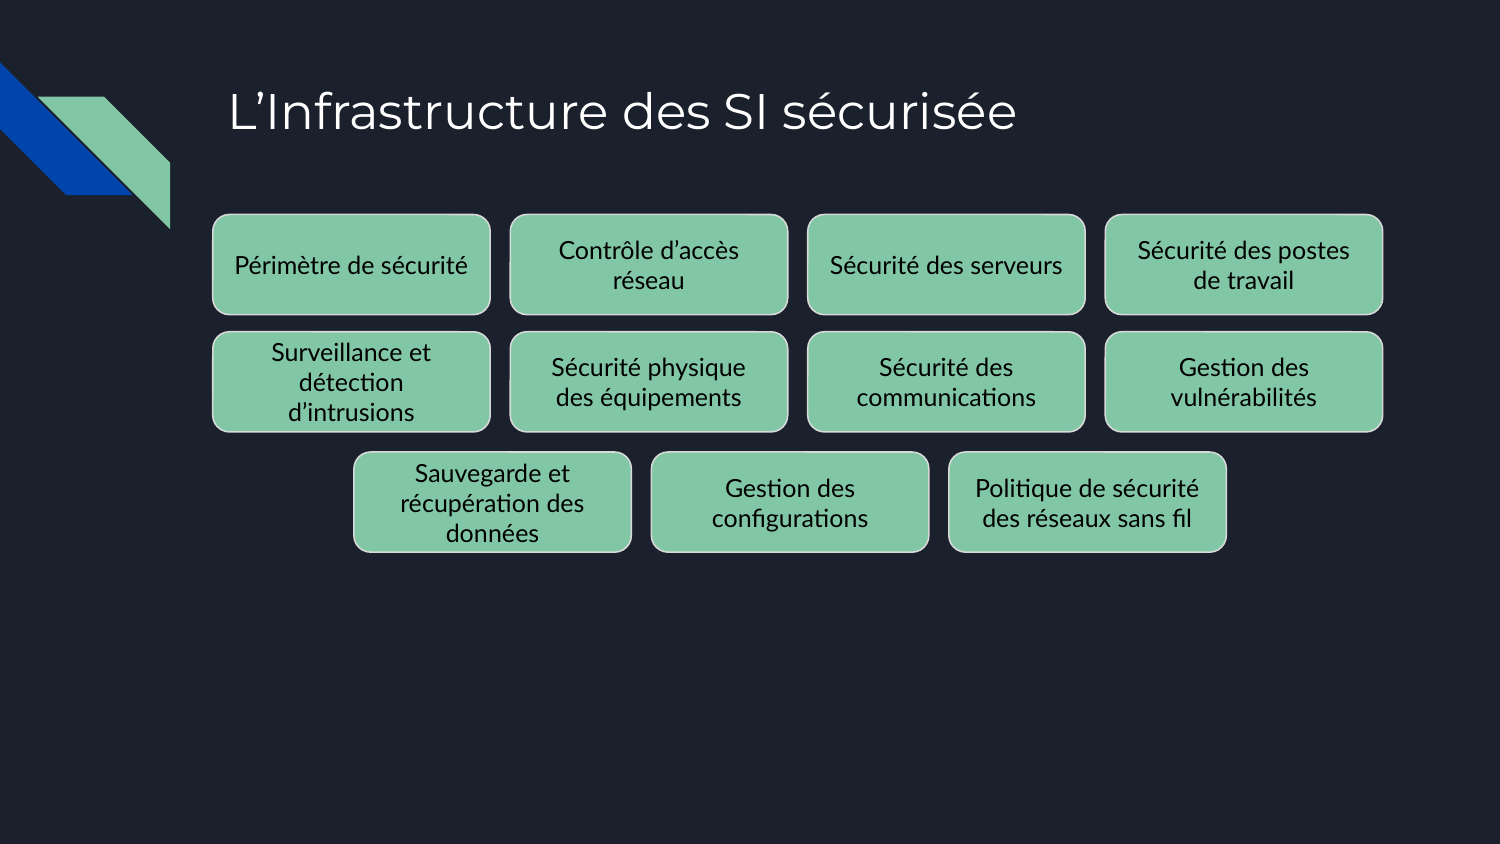

# L’Infrastructure des SI sécurisée

Périmètre de sécurité
Contrôle d’accès réseau
Sécurité des serveurs
Sécurité des postes de travail
Surveillance et détection d’intrusions
Sécurité physique des équipements
Sécurité des communications
Gestion des vulnérabilités
Sauvegarde et récupération des données
Gestion des configurations
Politique de sécurité des réseaux sans fil